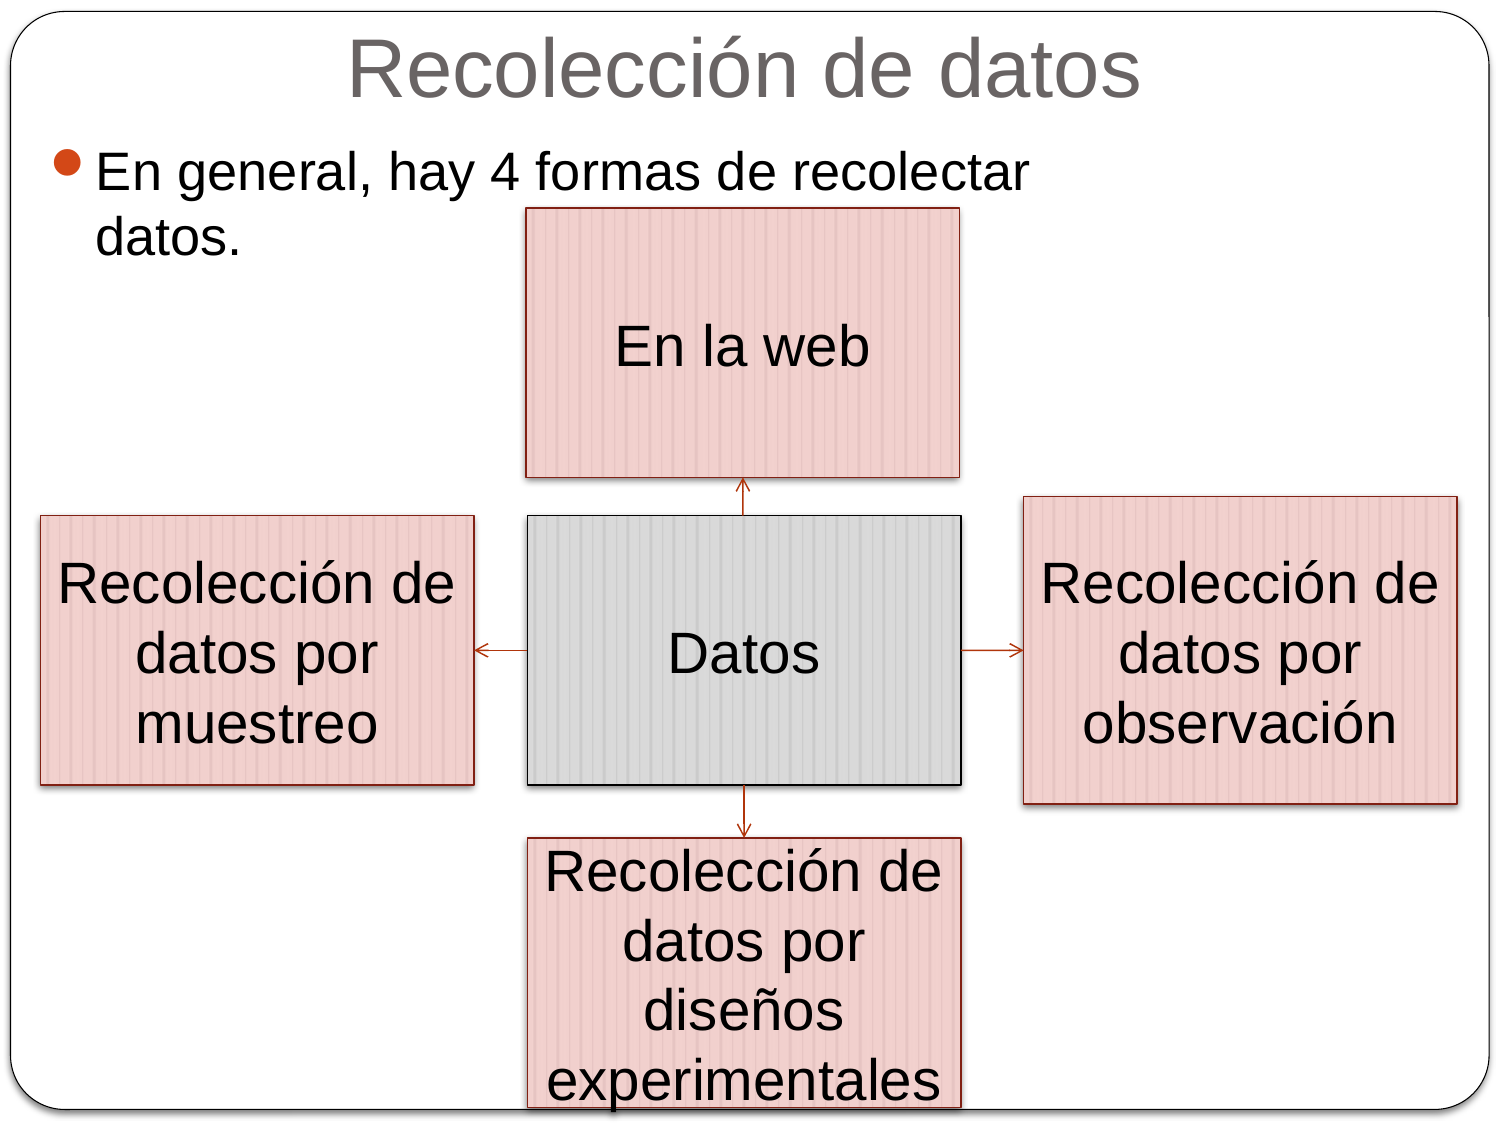

# Recolección de datos
En general, hay 4 formas de recolectar datos.
En la web
Recolección de datos por observación
Recolección de datos por muestreo
Datos
Recolección de datos por diseños experimentales